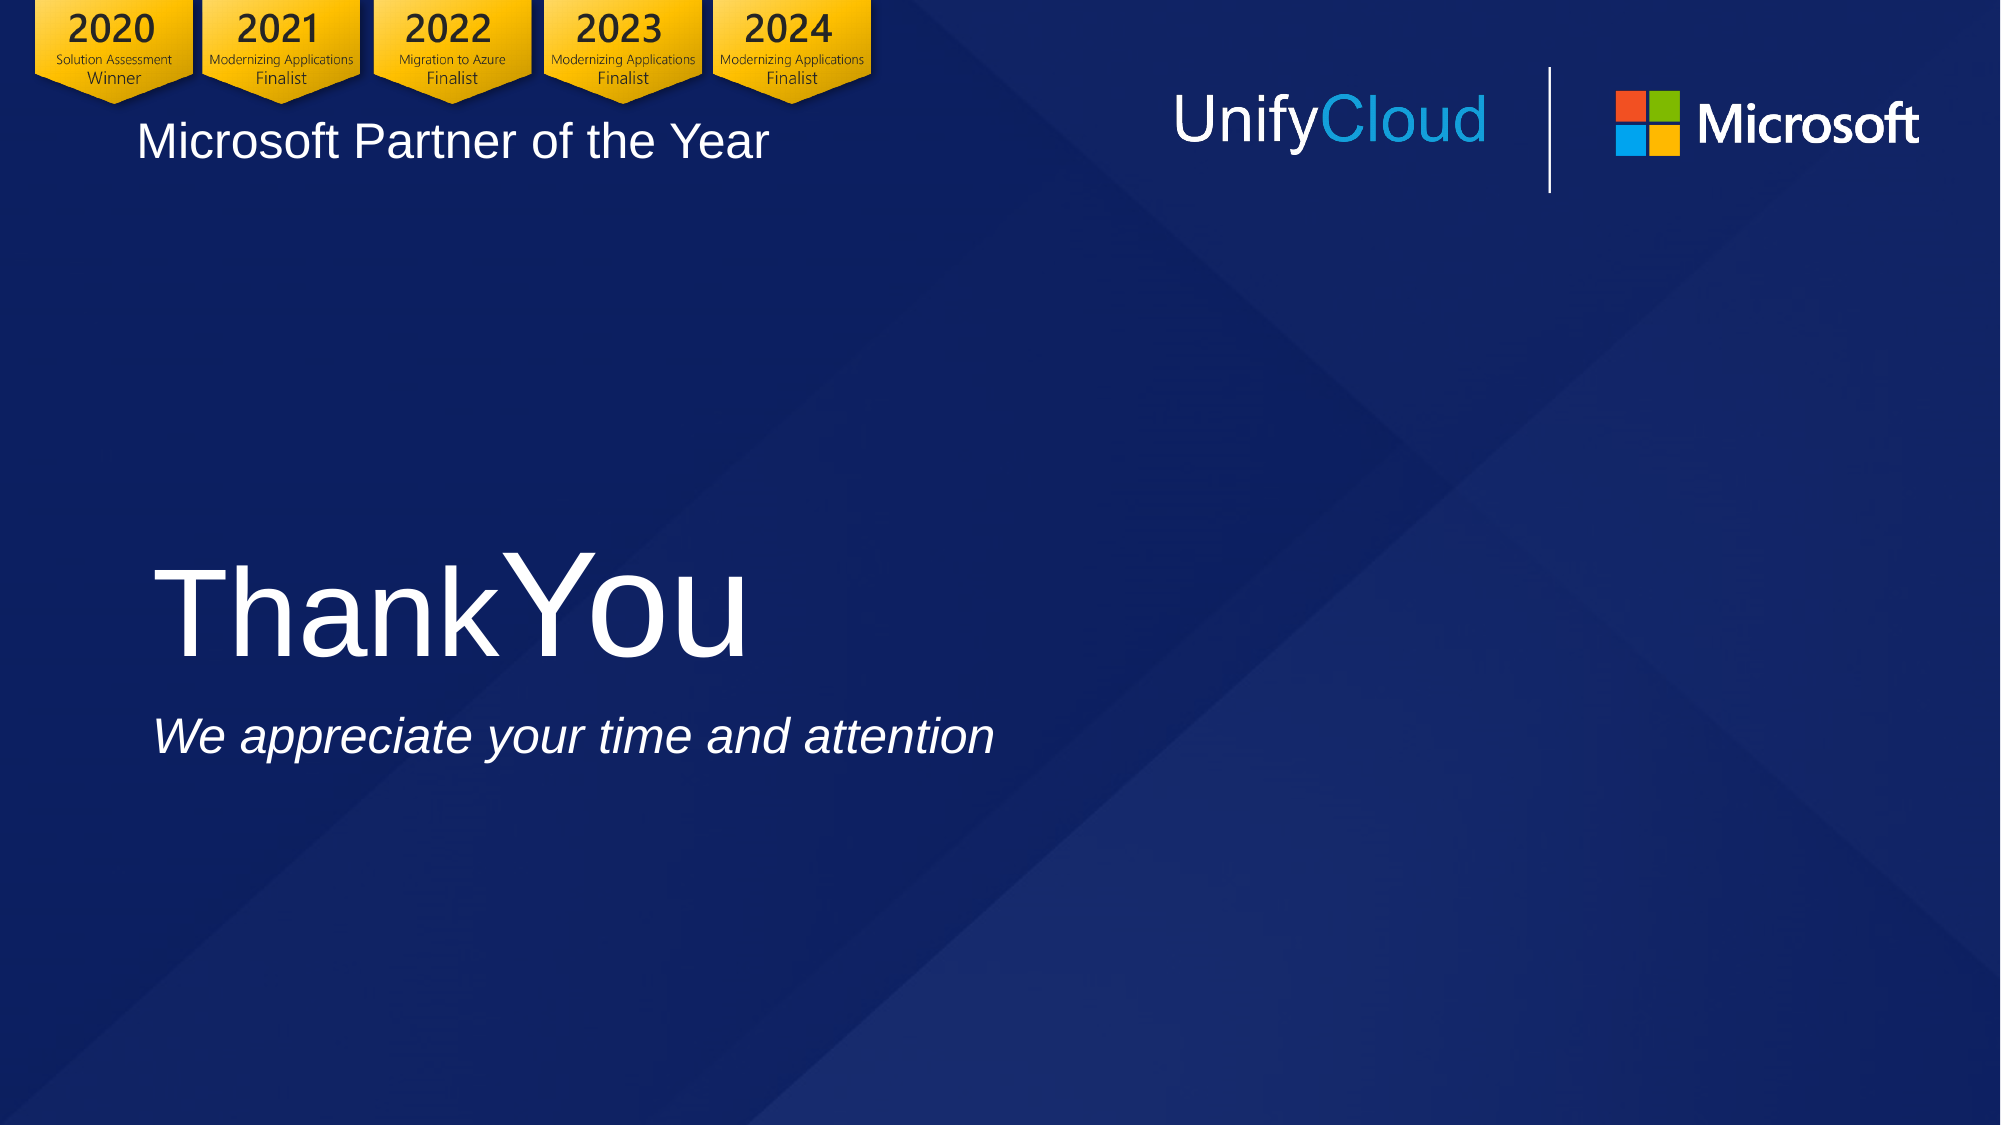

# ThankYou
We appreciate your time and attention